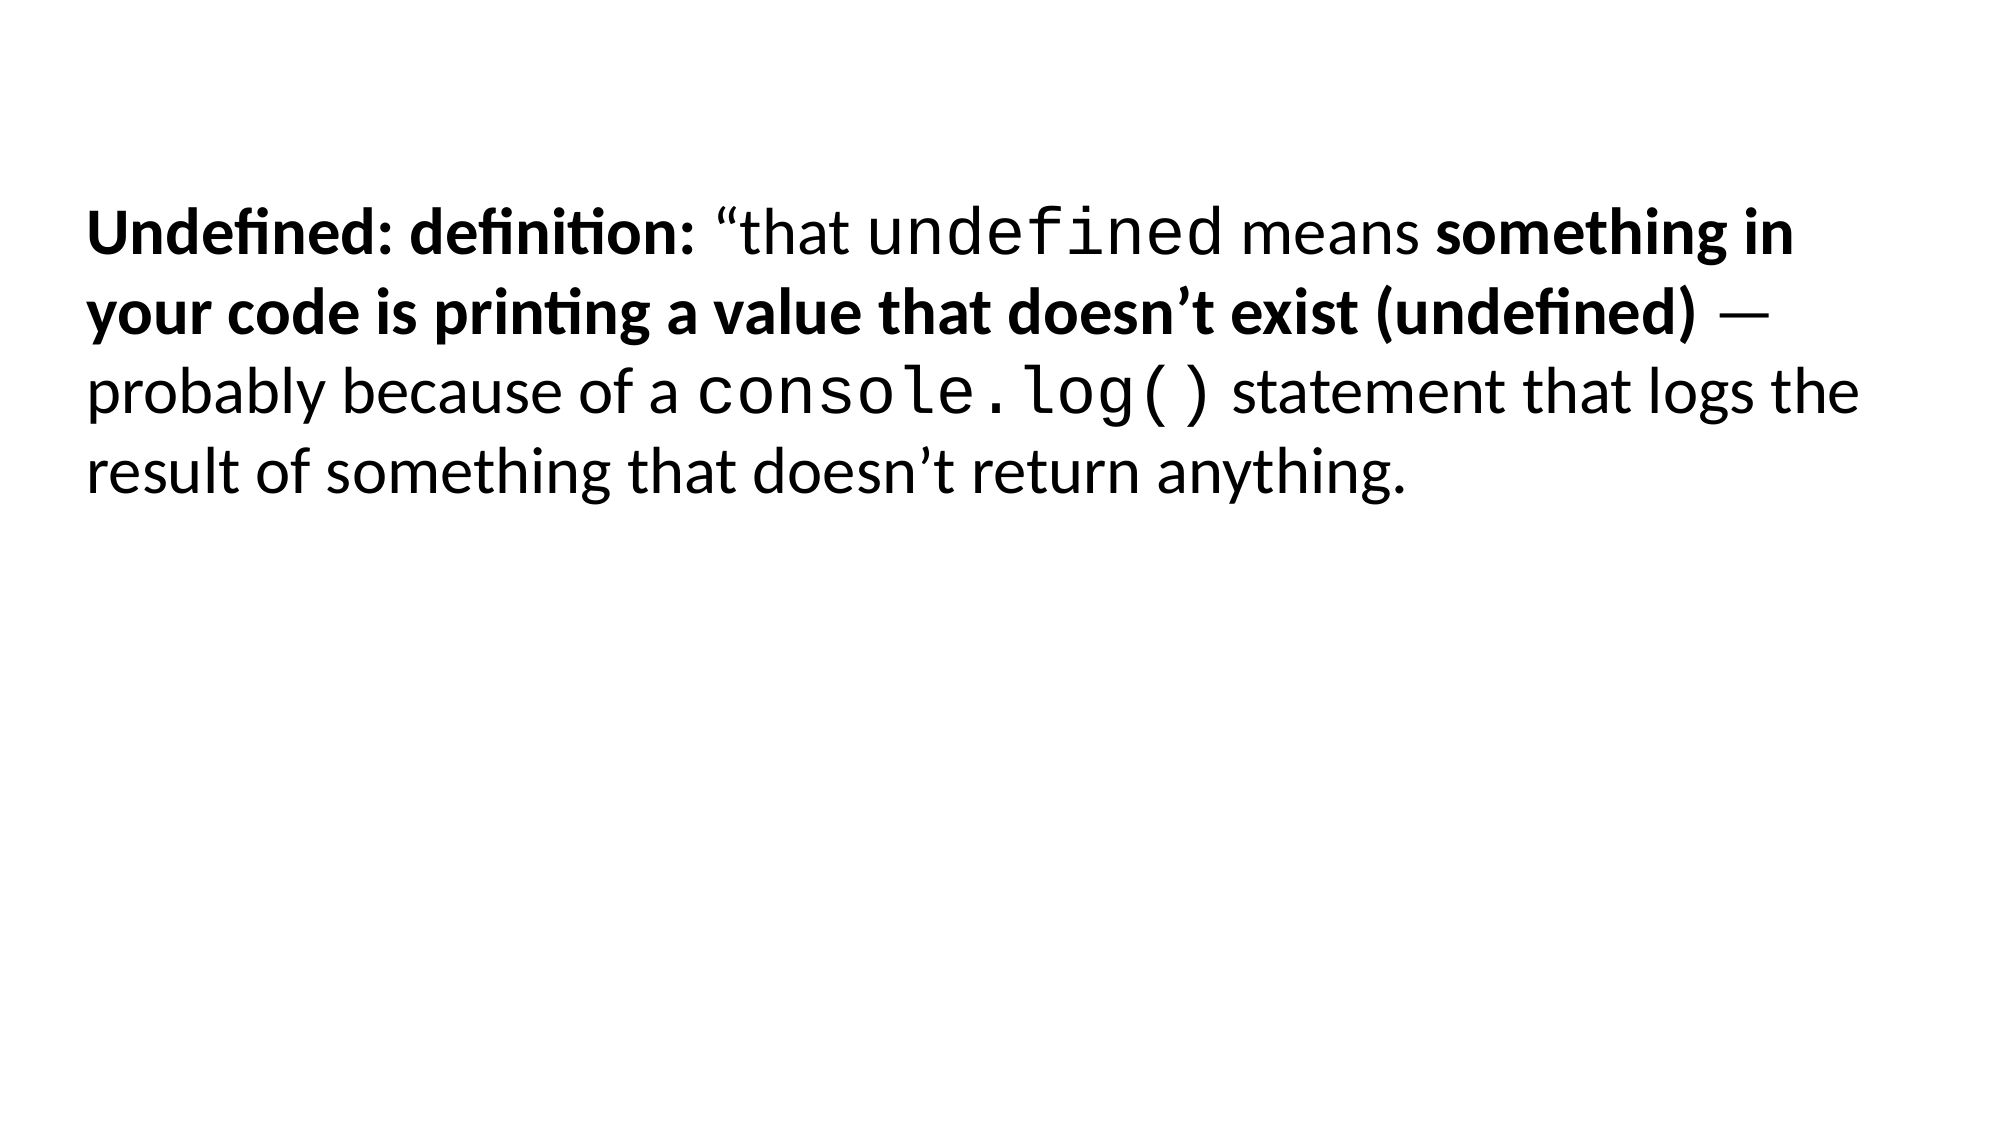

Undefined: definition: “that undefined means something in your code is printing a value that doesn’t exist (undefined) — probably because of a console.log() statement that logs the result of something that doesn’t return anything.